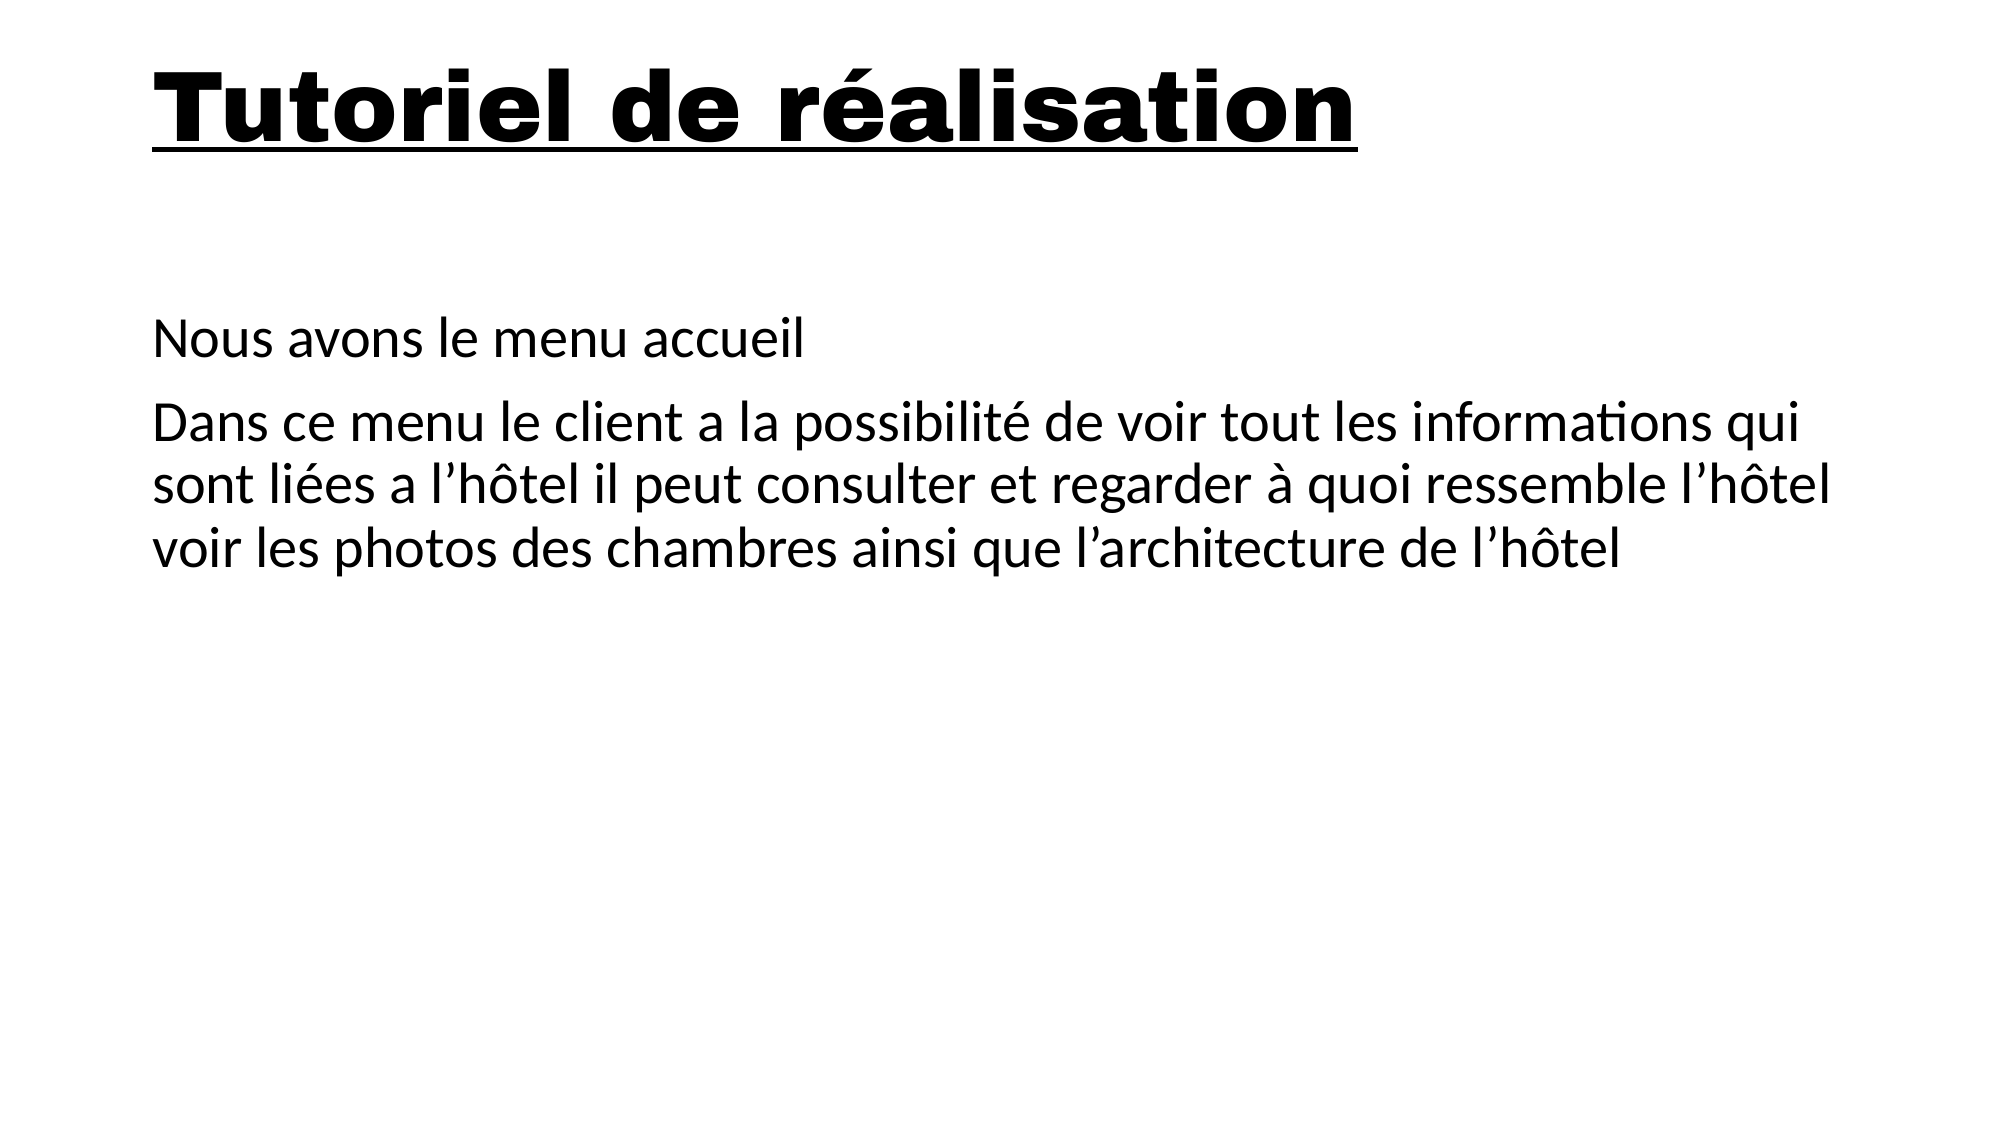

# Tutoriel de réalisation
Nous avons le menu accueil
Dans ce menu le client a la possibilité de voir tout les informations qui sont liées a l’hôtel il peut consulter et regarder à quoi ressemble l’hôtel voir les photos des chambres ainsi que l’architecture de l’hôtel